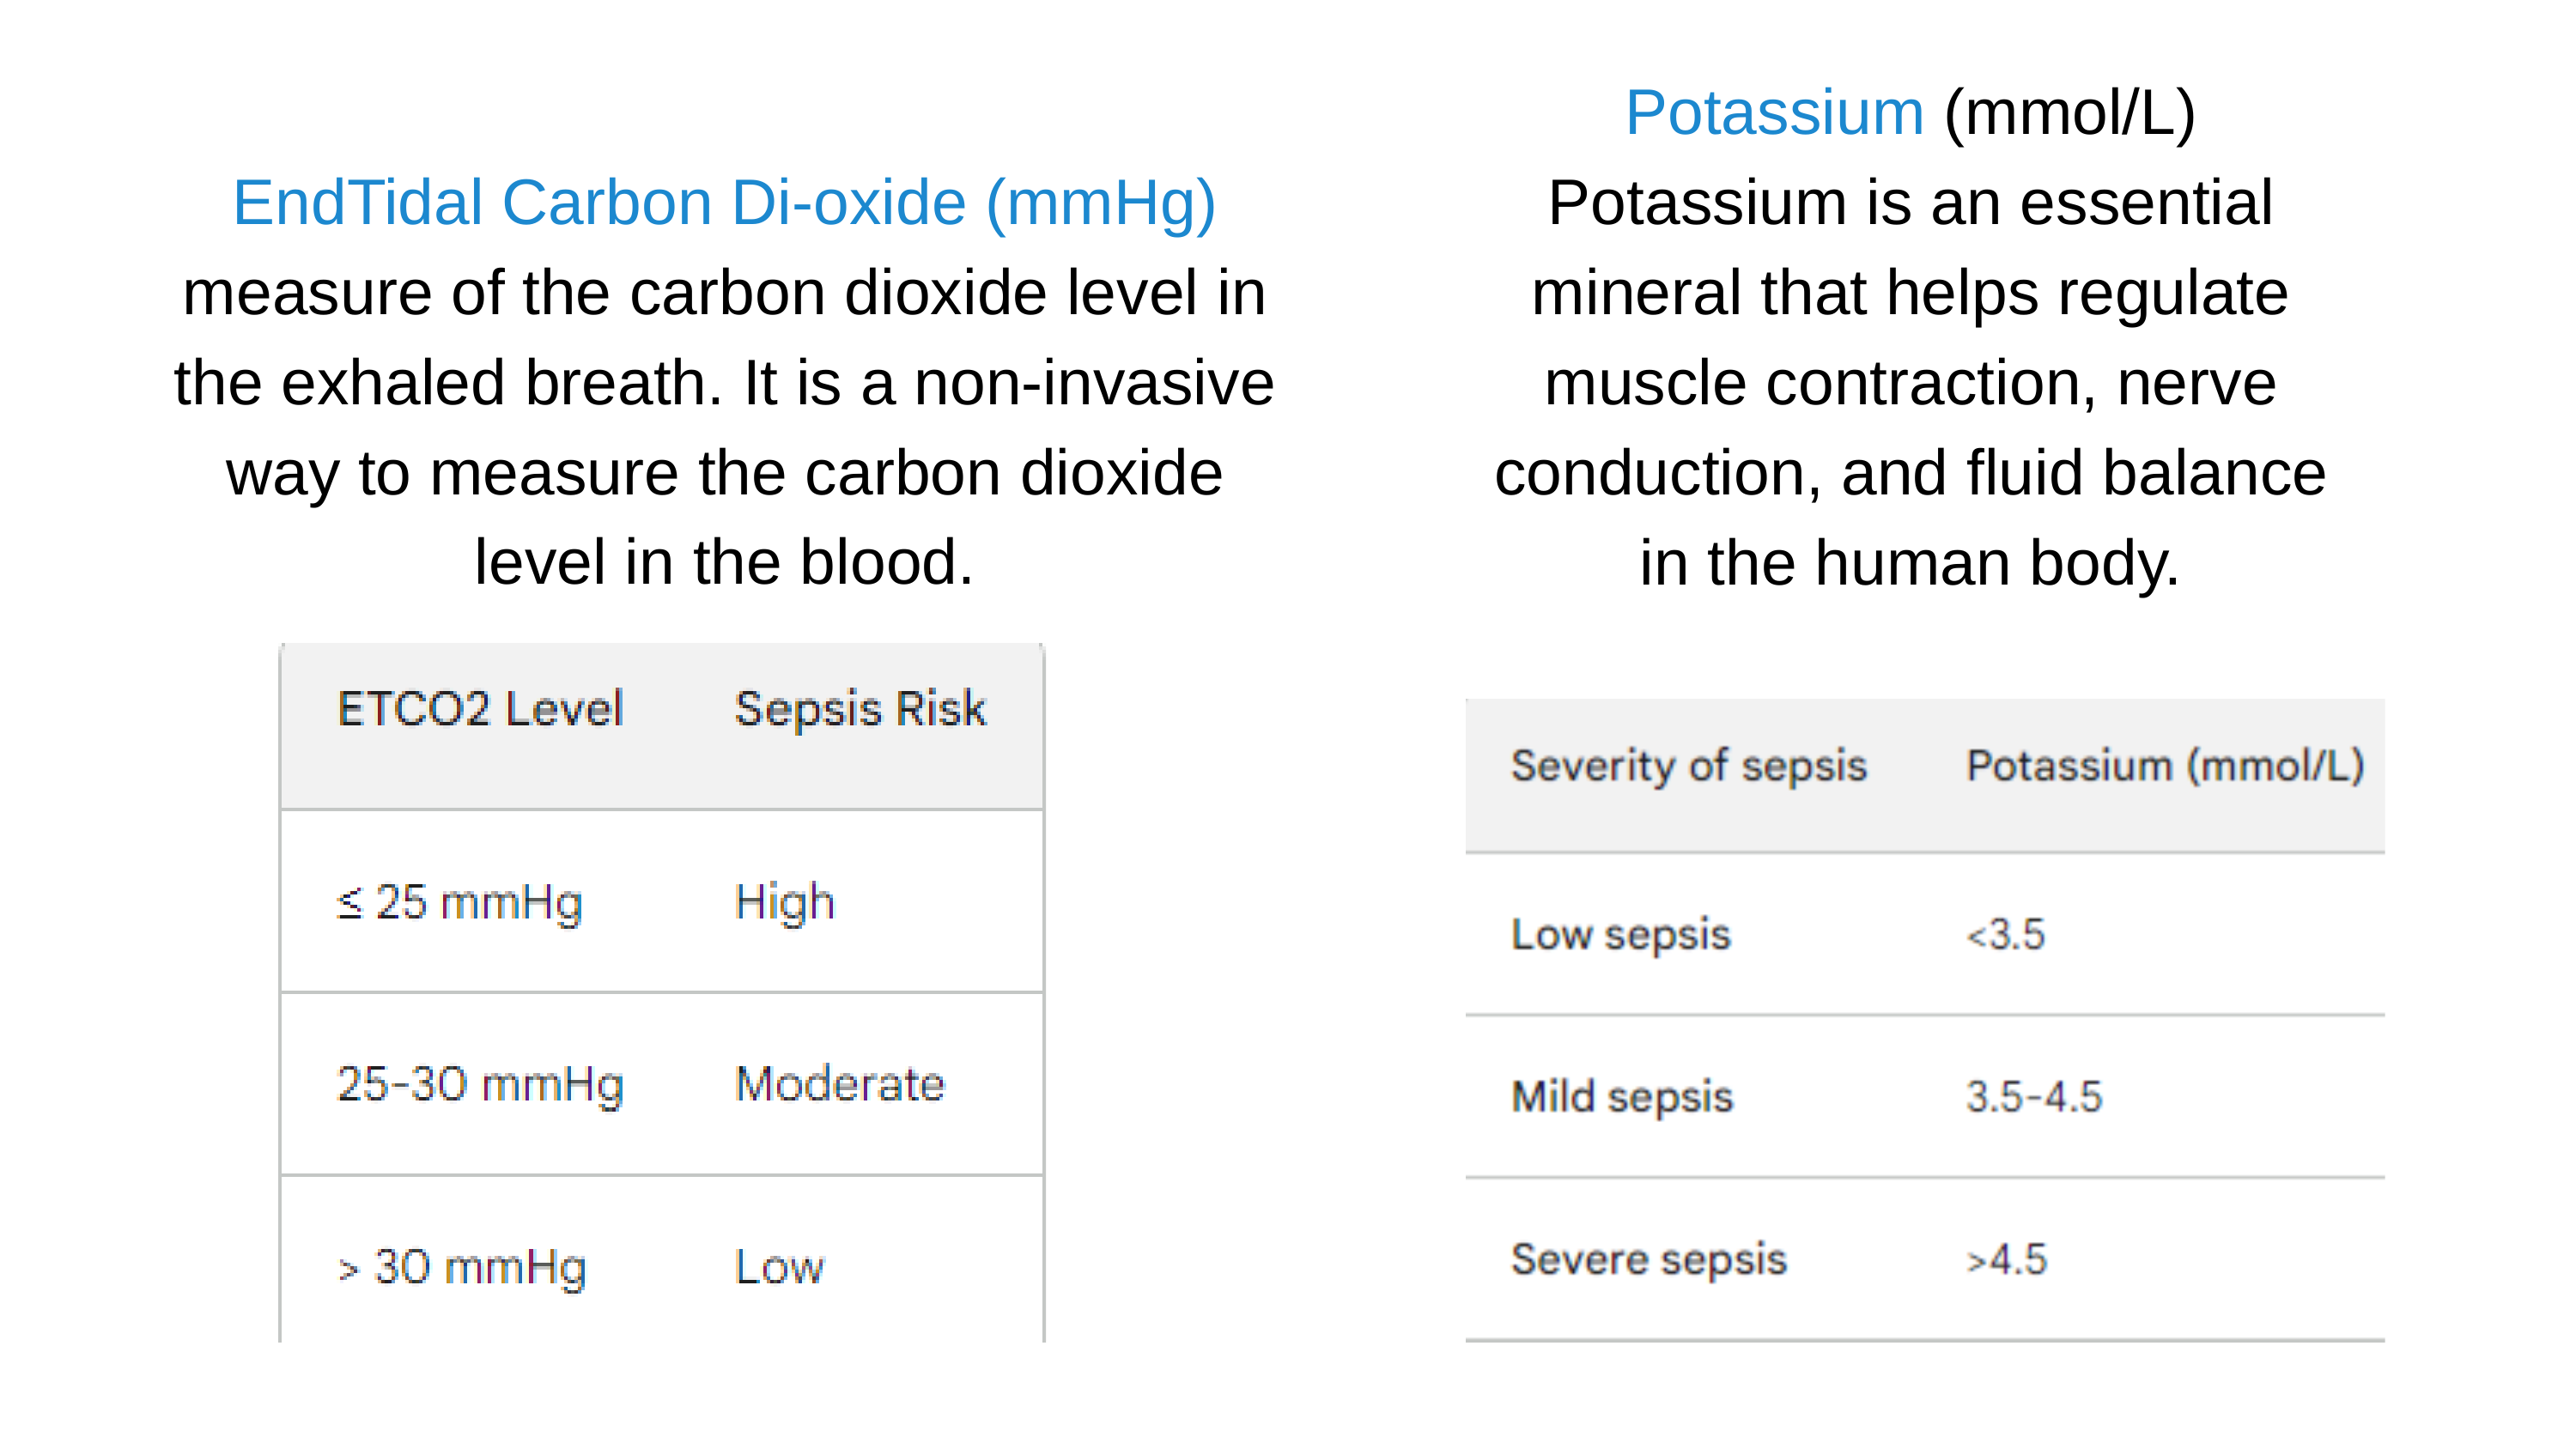

Potassium (mmol/L)
Potassium is an essential mineral that helps regulate muscle contraction, nerve conduction, and fluid balance in the human body.
EndTidal Carbon Di-oxide (mmHg)
measure of the carbon dioxide level in the exhaled breath. It is a non-invasive way to measure the carbon dioxide level in the blood.